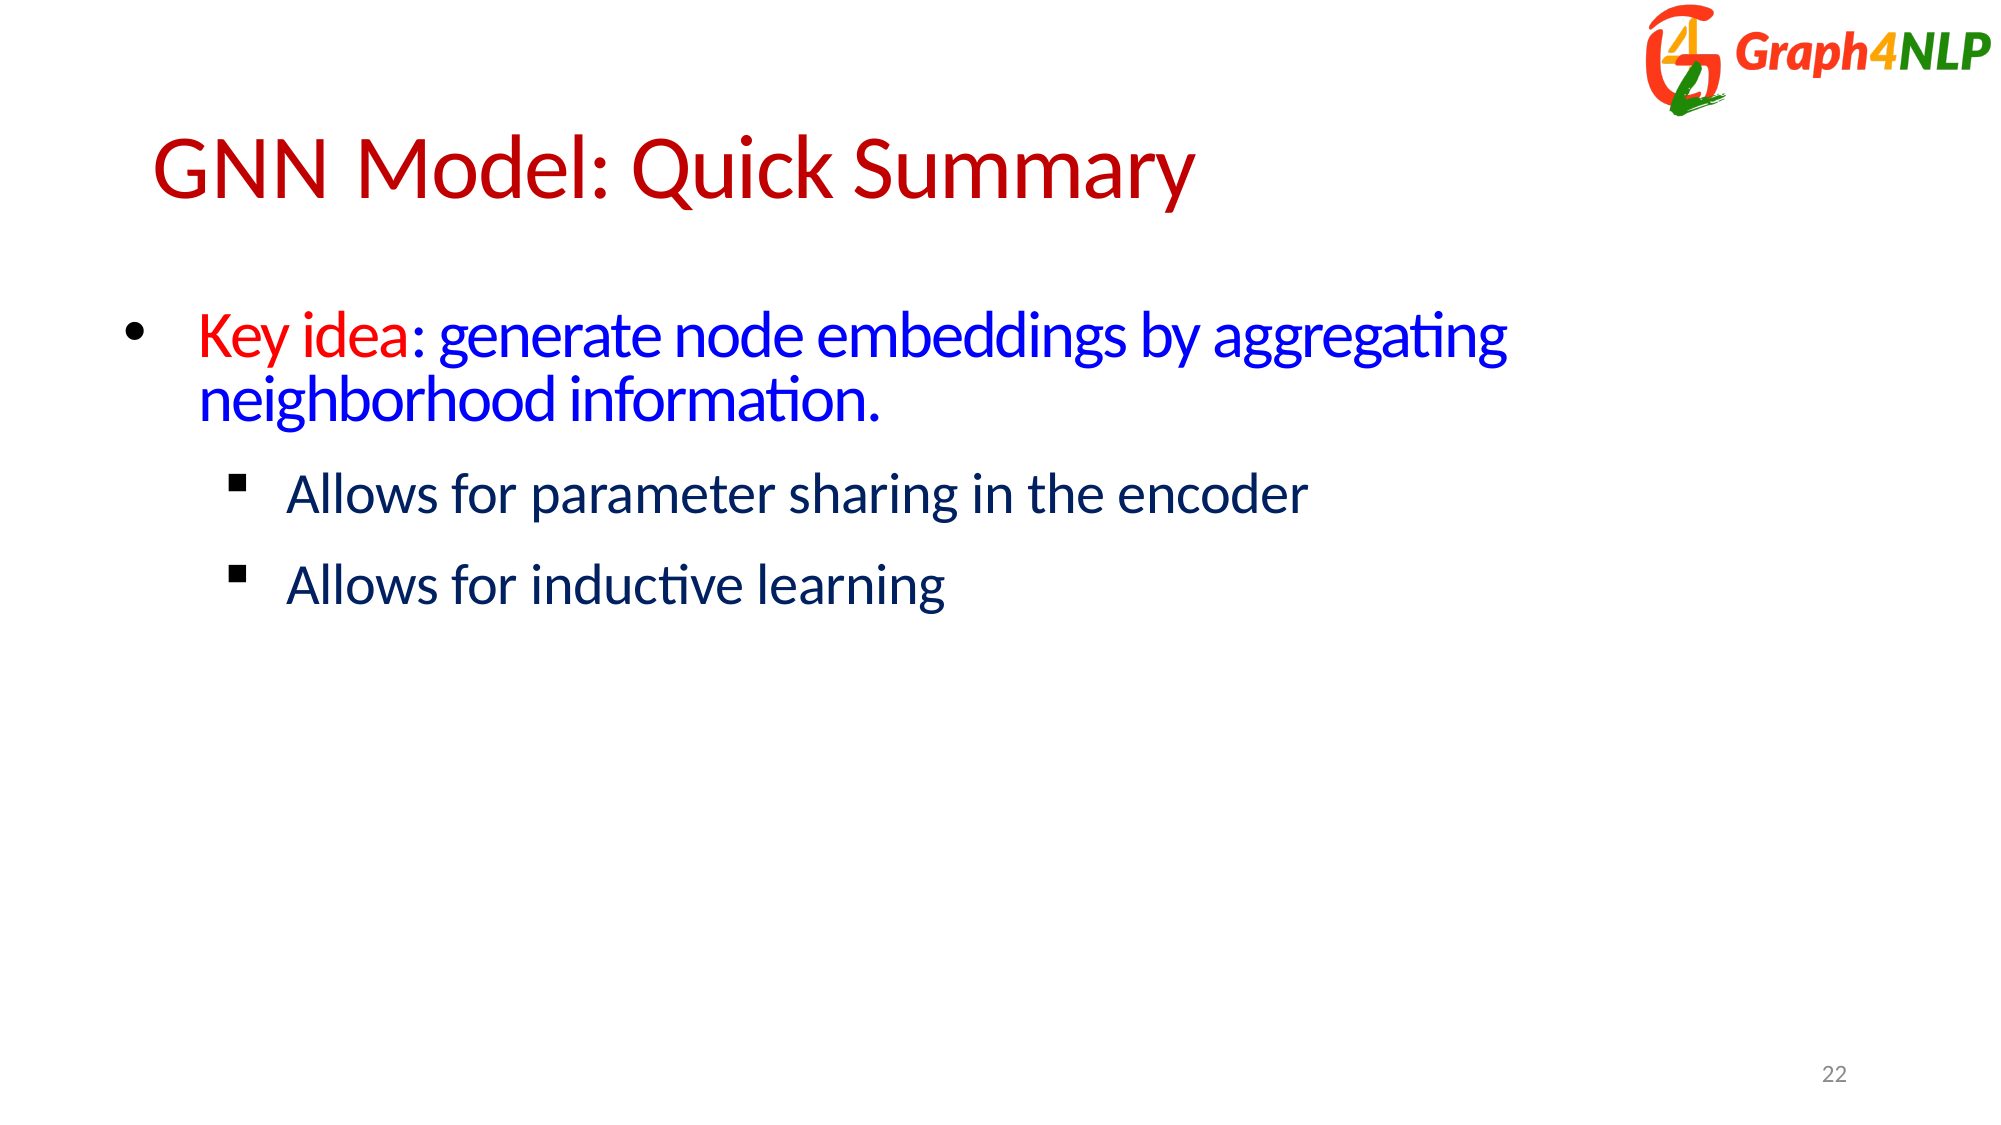

# GNN Model: Quick Summary
Key idea: generate node embeddings by aggregating neighborhood information.
Allows for parameter sharing in the encoder
Allows for inductive learning
22